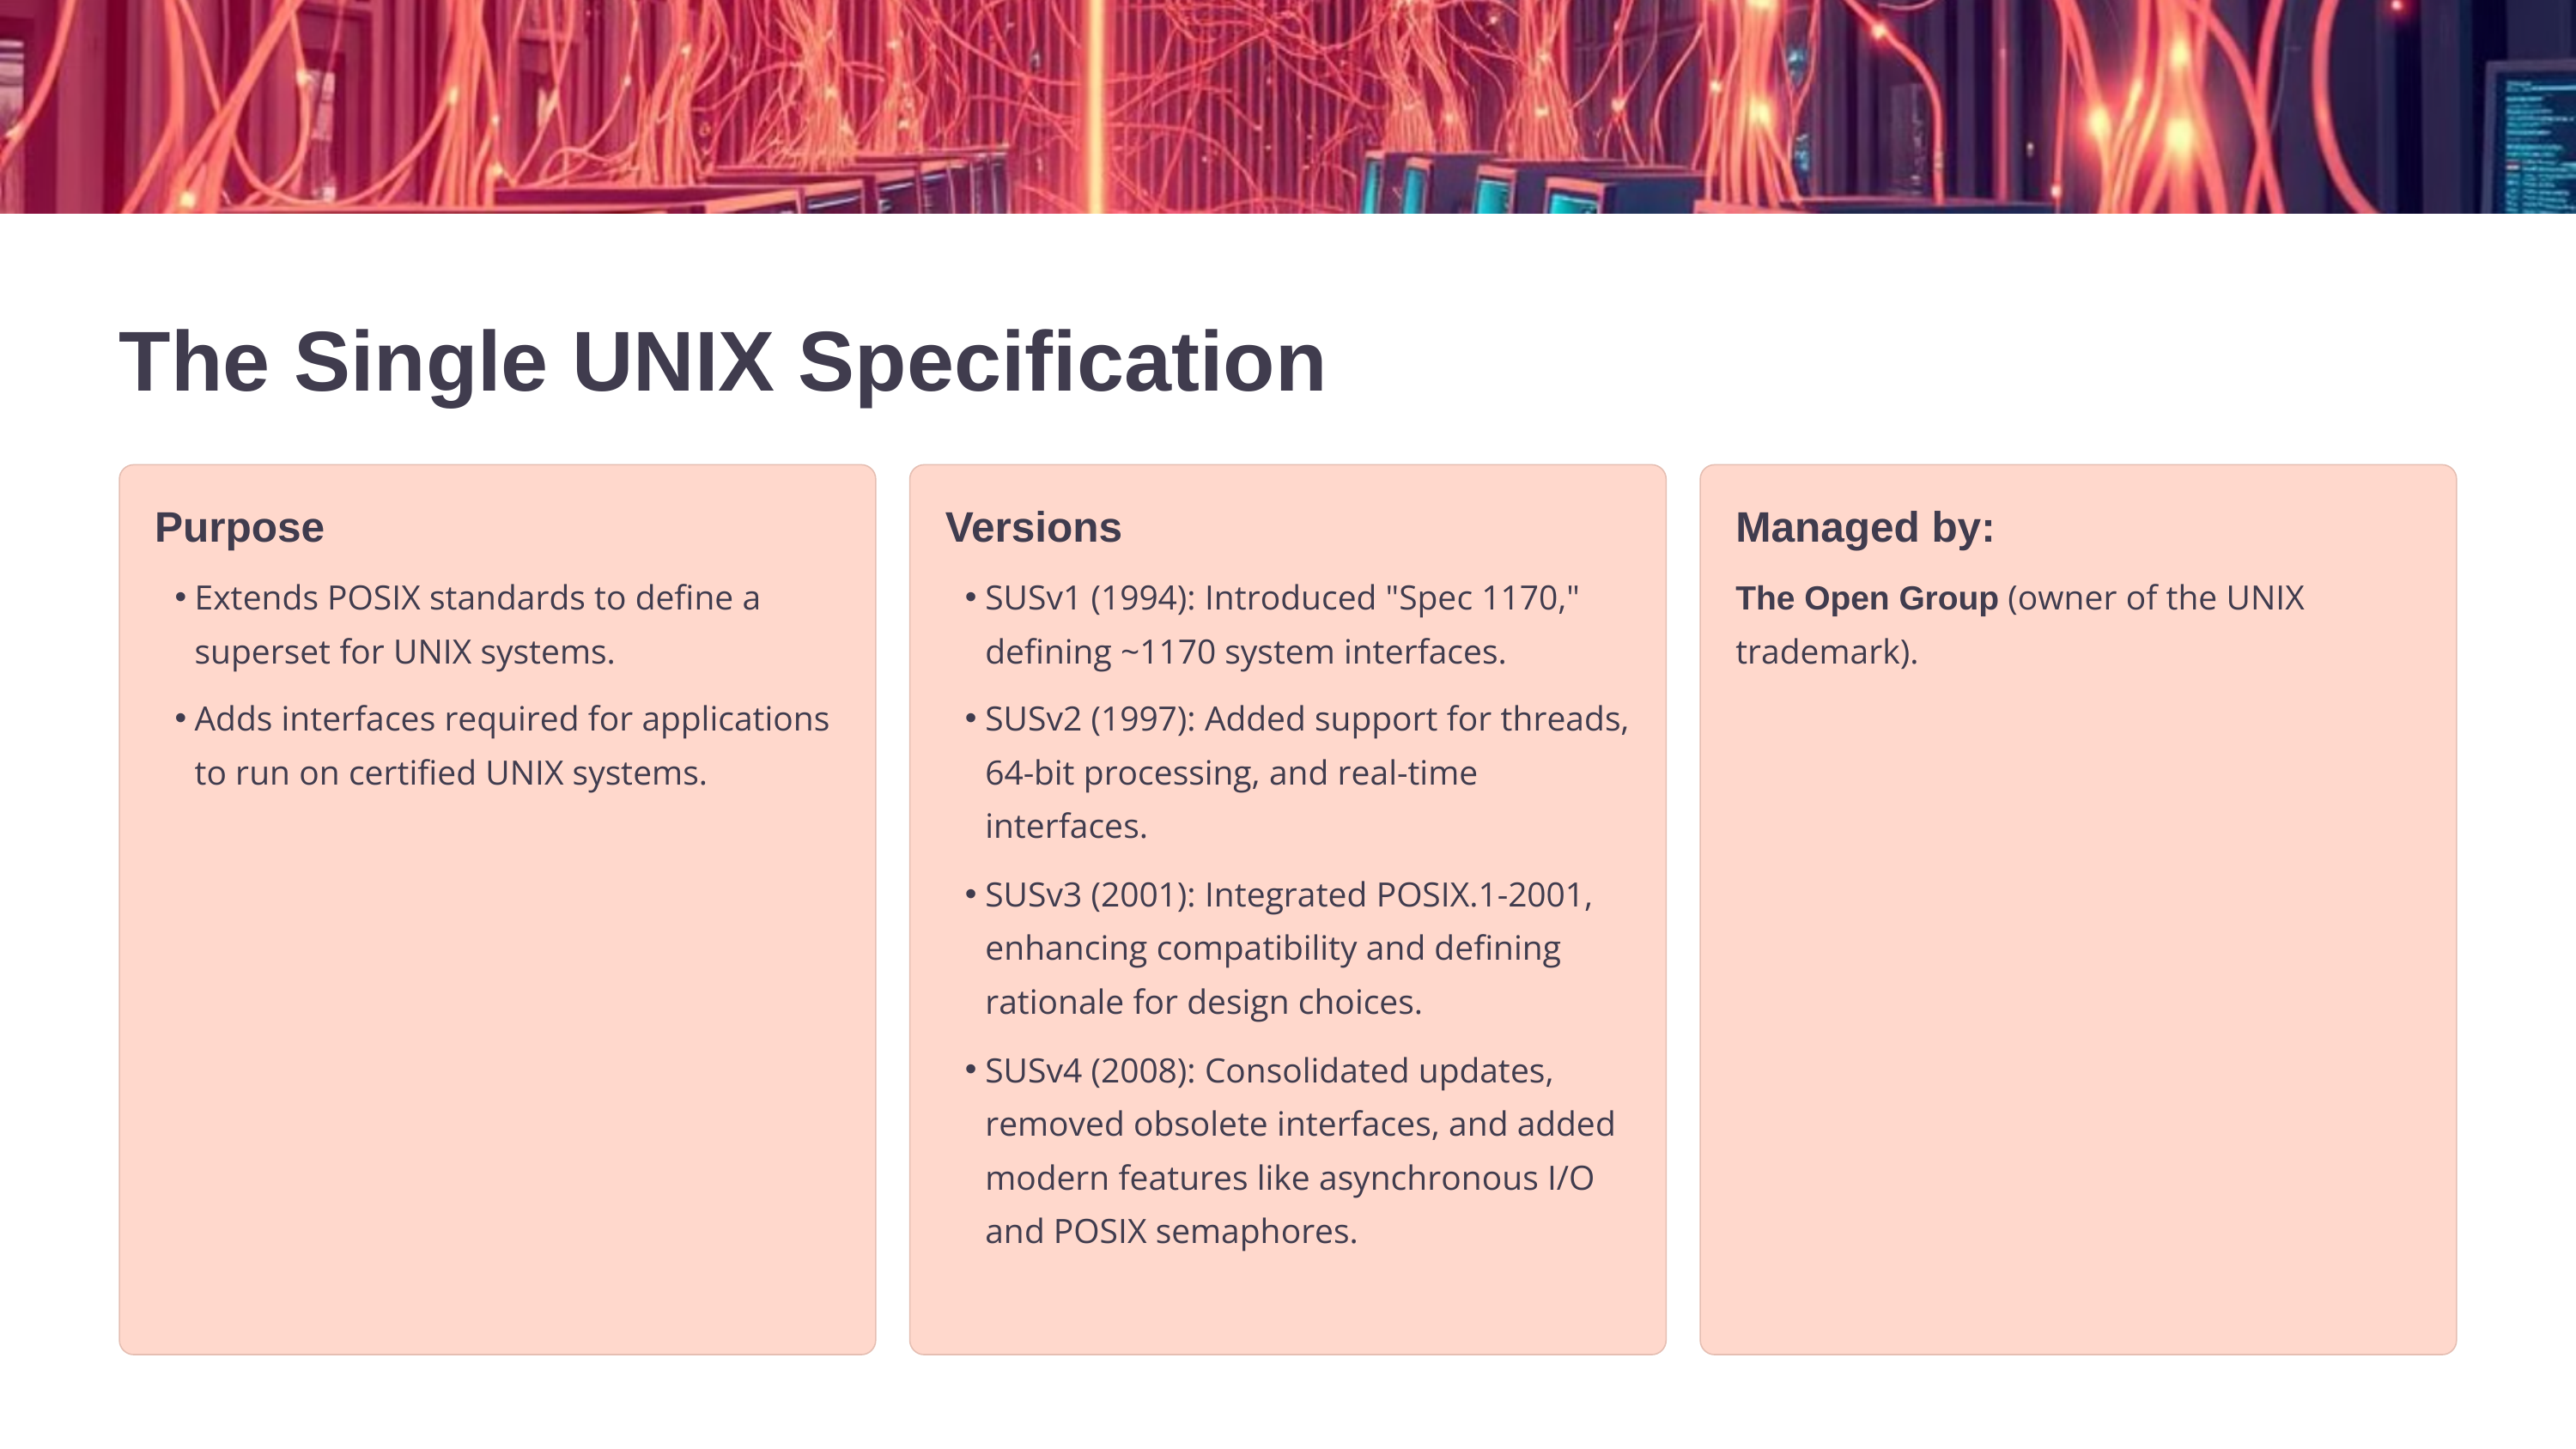

The Single UNIX Specification

Purpose
Versions
Managed by:
Extends POSIX standards to define a superset for UNIX systems.
SUSv1 (1994): Introduced "Spec 1170," defining ~1170 system interfaces.
The Open Group (owner of the UNIX trademark).
Adds interfaces required for applications to run on certified UNIX systems.
SUSv2 (1997): Added support for threads, 64-bit processing, and real-time interfaces.
SUSv3 (2001): Integrated POSIX.1-2001, enhancing compatibility and defining rationale for design choices.
SUSv4 (2008): Consolidated updates, removed obsolete interfaces, and added modern features like asynchronous I/O and POSIX semaphores.